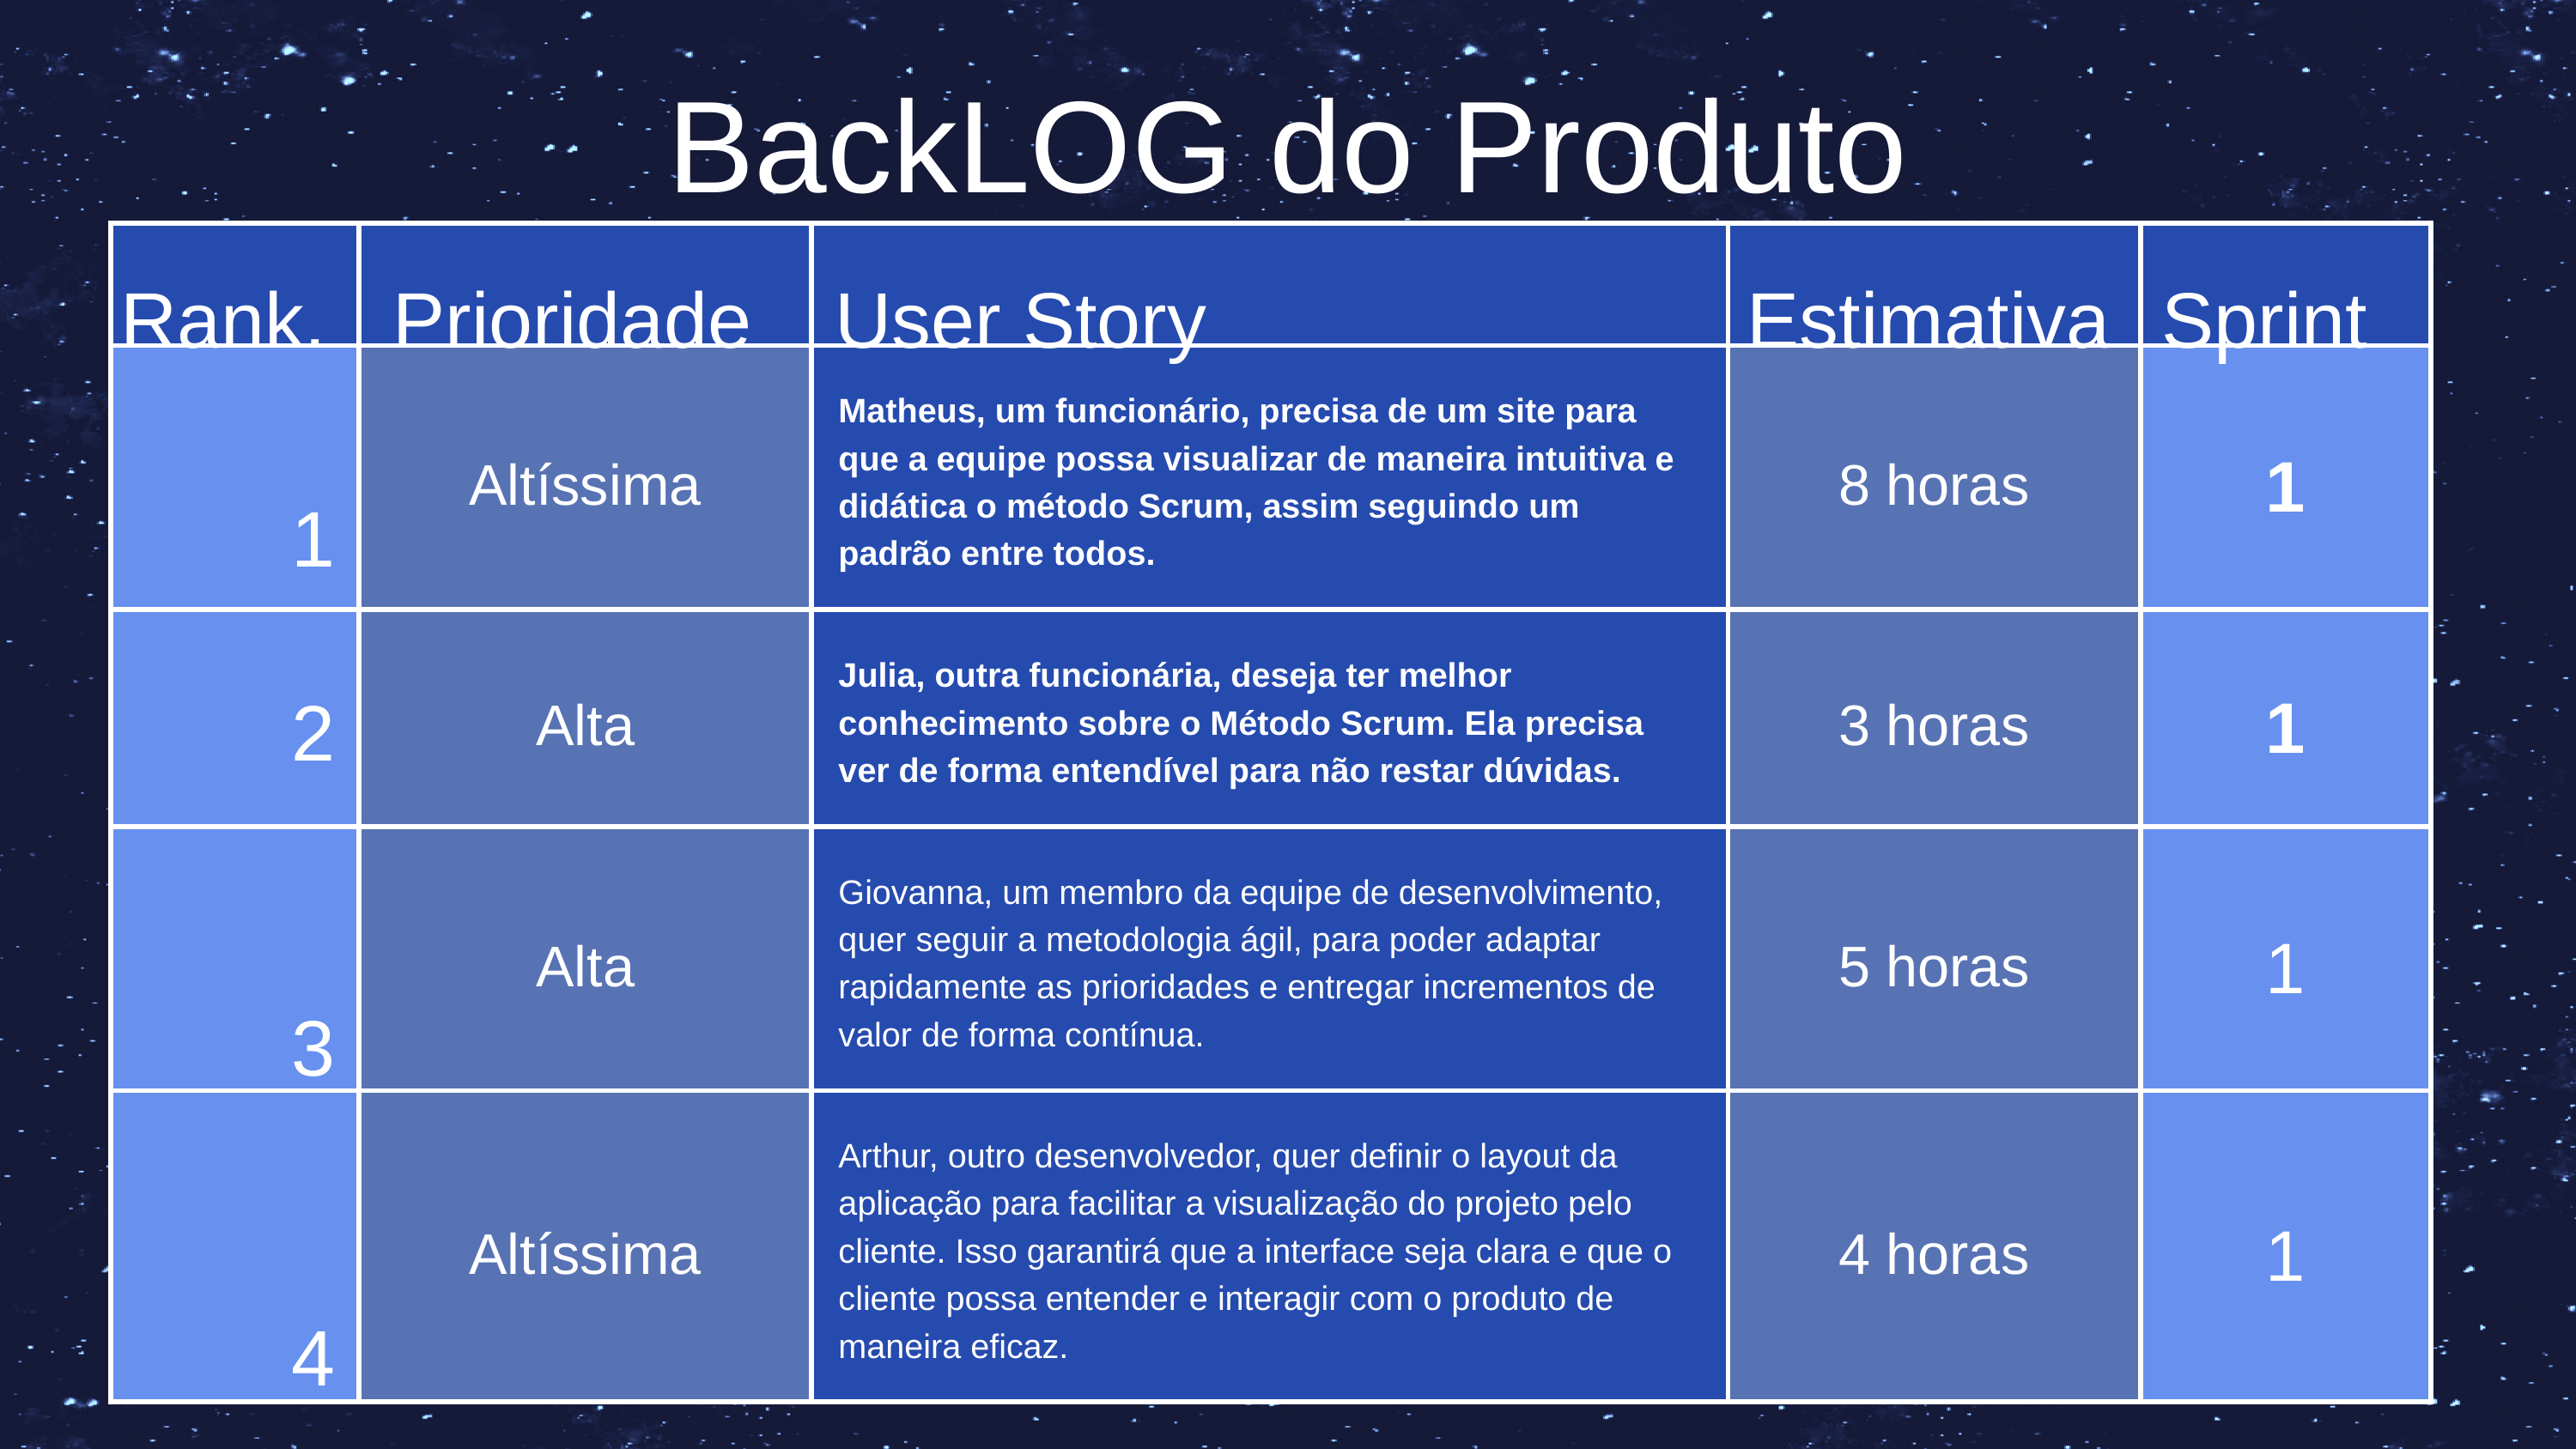

BackLOG do Produto
|  |  |  |  |  |
| --- | --- | --- | --- | --- |
|  | Altíssima | Matheus, um funcionário, precisa de um site para que a equipe possa visualizar de maneira intuitiva e didática o método Scrum, assim seguindo um padrão entre todos. | 8 horas | 1 |
|  | Alta | Julia, outra funcionária, deseja ter melhor conhecimento sobre o Método Scrum. Ela precisa ver de forma entendível para não restar dúvidas. | 3 horas | 1 |
|  | Alta | Giovanna, um membro da equipe de desenvolvimento, quer seguir a metodologia ágil, para poder adaptar rapidamente as prioridades e entregar incrementos de valor de forma contínua. | 5 horas | 1 |
|  | Altíssima | Arthur, outro desenvolvedor, quer definir o layout da aplicação para facilitar a visualização do projeto pelo cliente. Isso garantirá que a interface seja clara e que o cliente possa entender e interagir com o produto de maneira eficaz. | 4 horas | 1 |
Rank.
Prioridade
User Story
Estimativa
Sprint
1
2
3
4